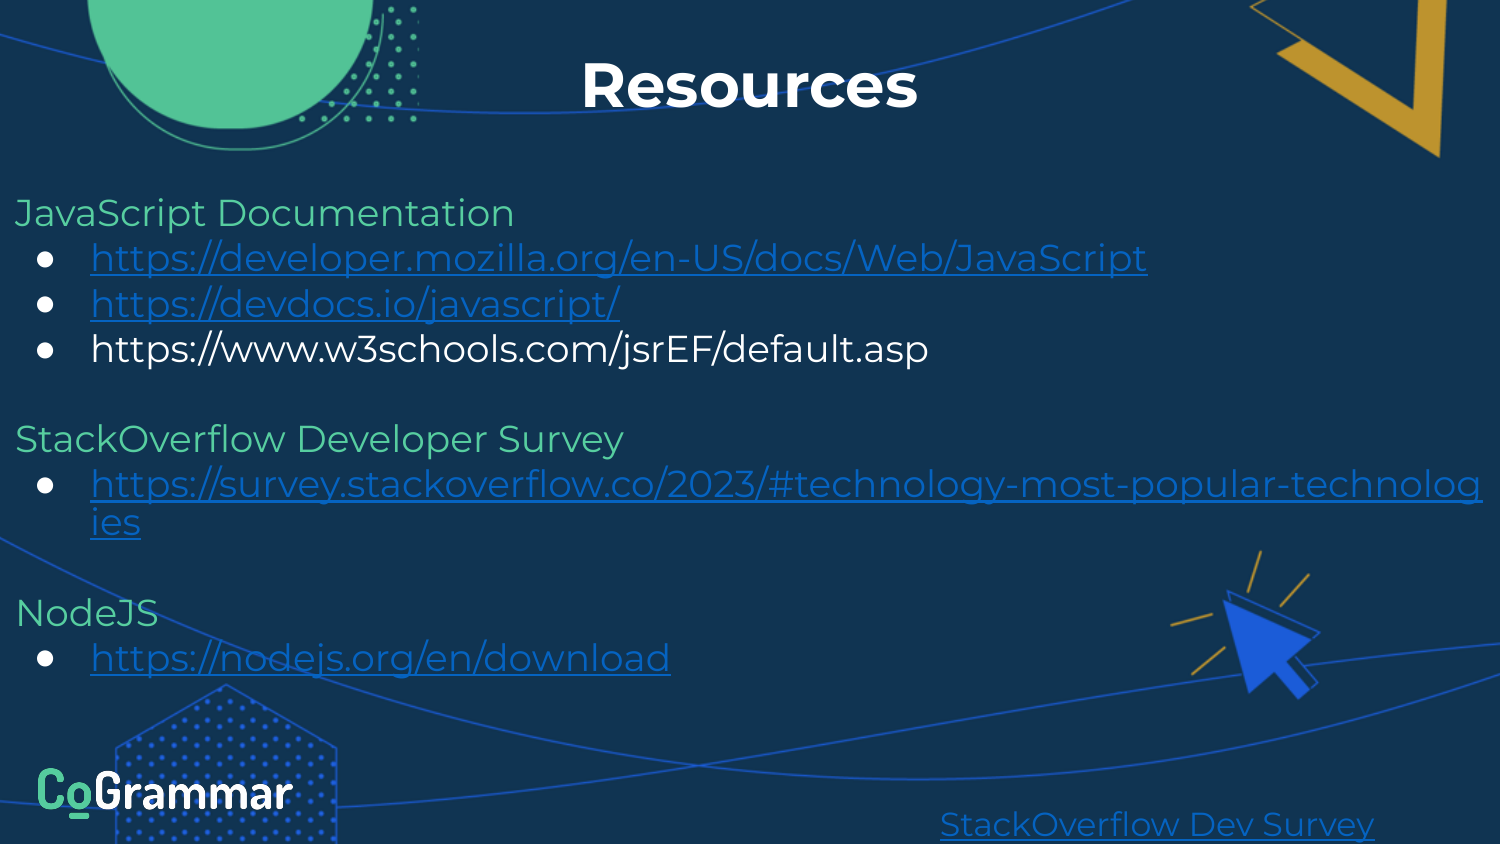

Resources
JavaScript Documentation
https://developer.mozilla.org/en-US/docs/Web/JavaScript
https://devdocs.io/javascript/
https://www.w3schools.com/jsrEF/default.asp

StackOverflow Developer Survey
https://survey.stackoverflow.co/2023/#technology-most-popular-technologies

NodeJS
https://nodejs.org/en/download

StackOverflow Dev Survey